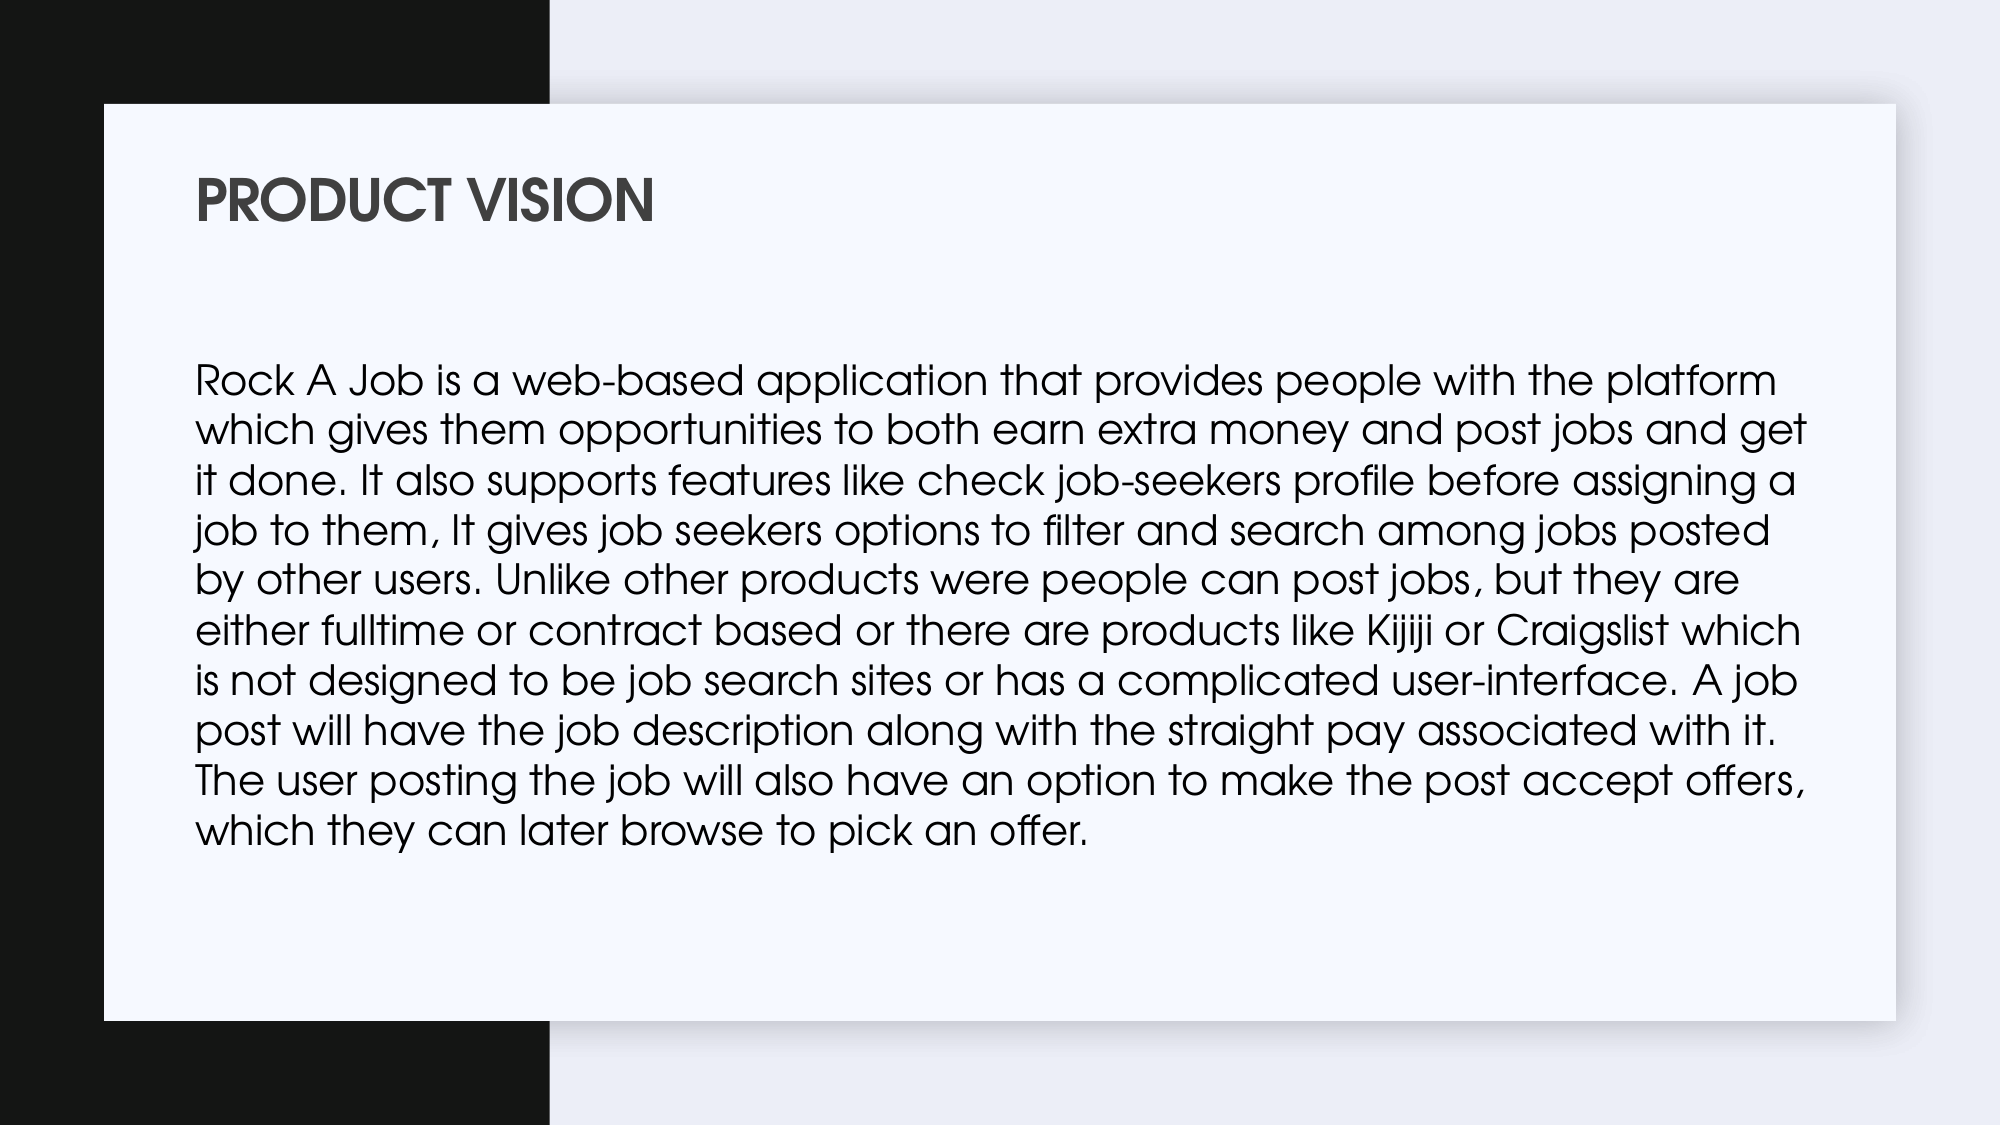

# Product Vision
Rock A Job is a web-based application that provides people with the platform which gives them opportunities to both earn extra money and post jobs and get it done. It also supports features like check job-seekers profile before assigning a job to them, It gives job seekers options to filter and search among jobs posted by other users. Unlike other products were people can post jobs, but they are either fulltime or contract based or there are products like Kijiji or Craigslist which is not designed to be job search sites or has a complicated user-interface. A job post will have the job description along with the straight pay associated with it. The user posting the job will also have an option to make the post accept offers, which they can later browse to pick an offer.